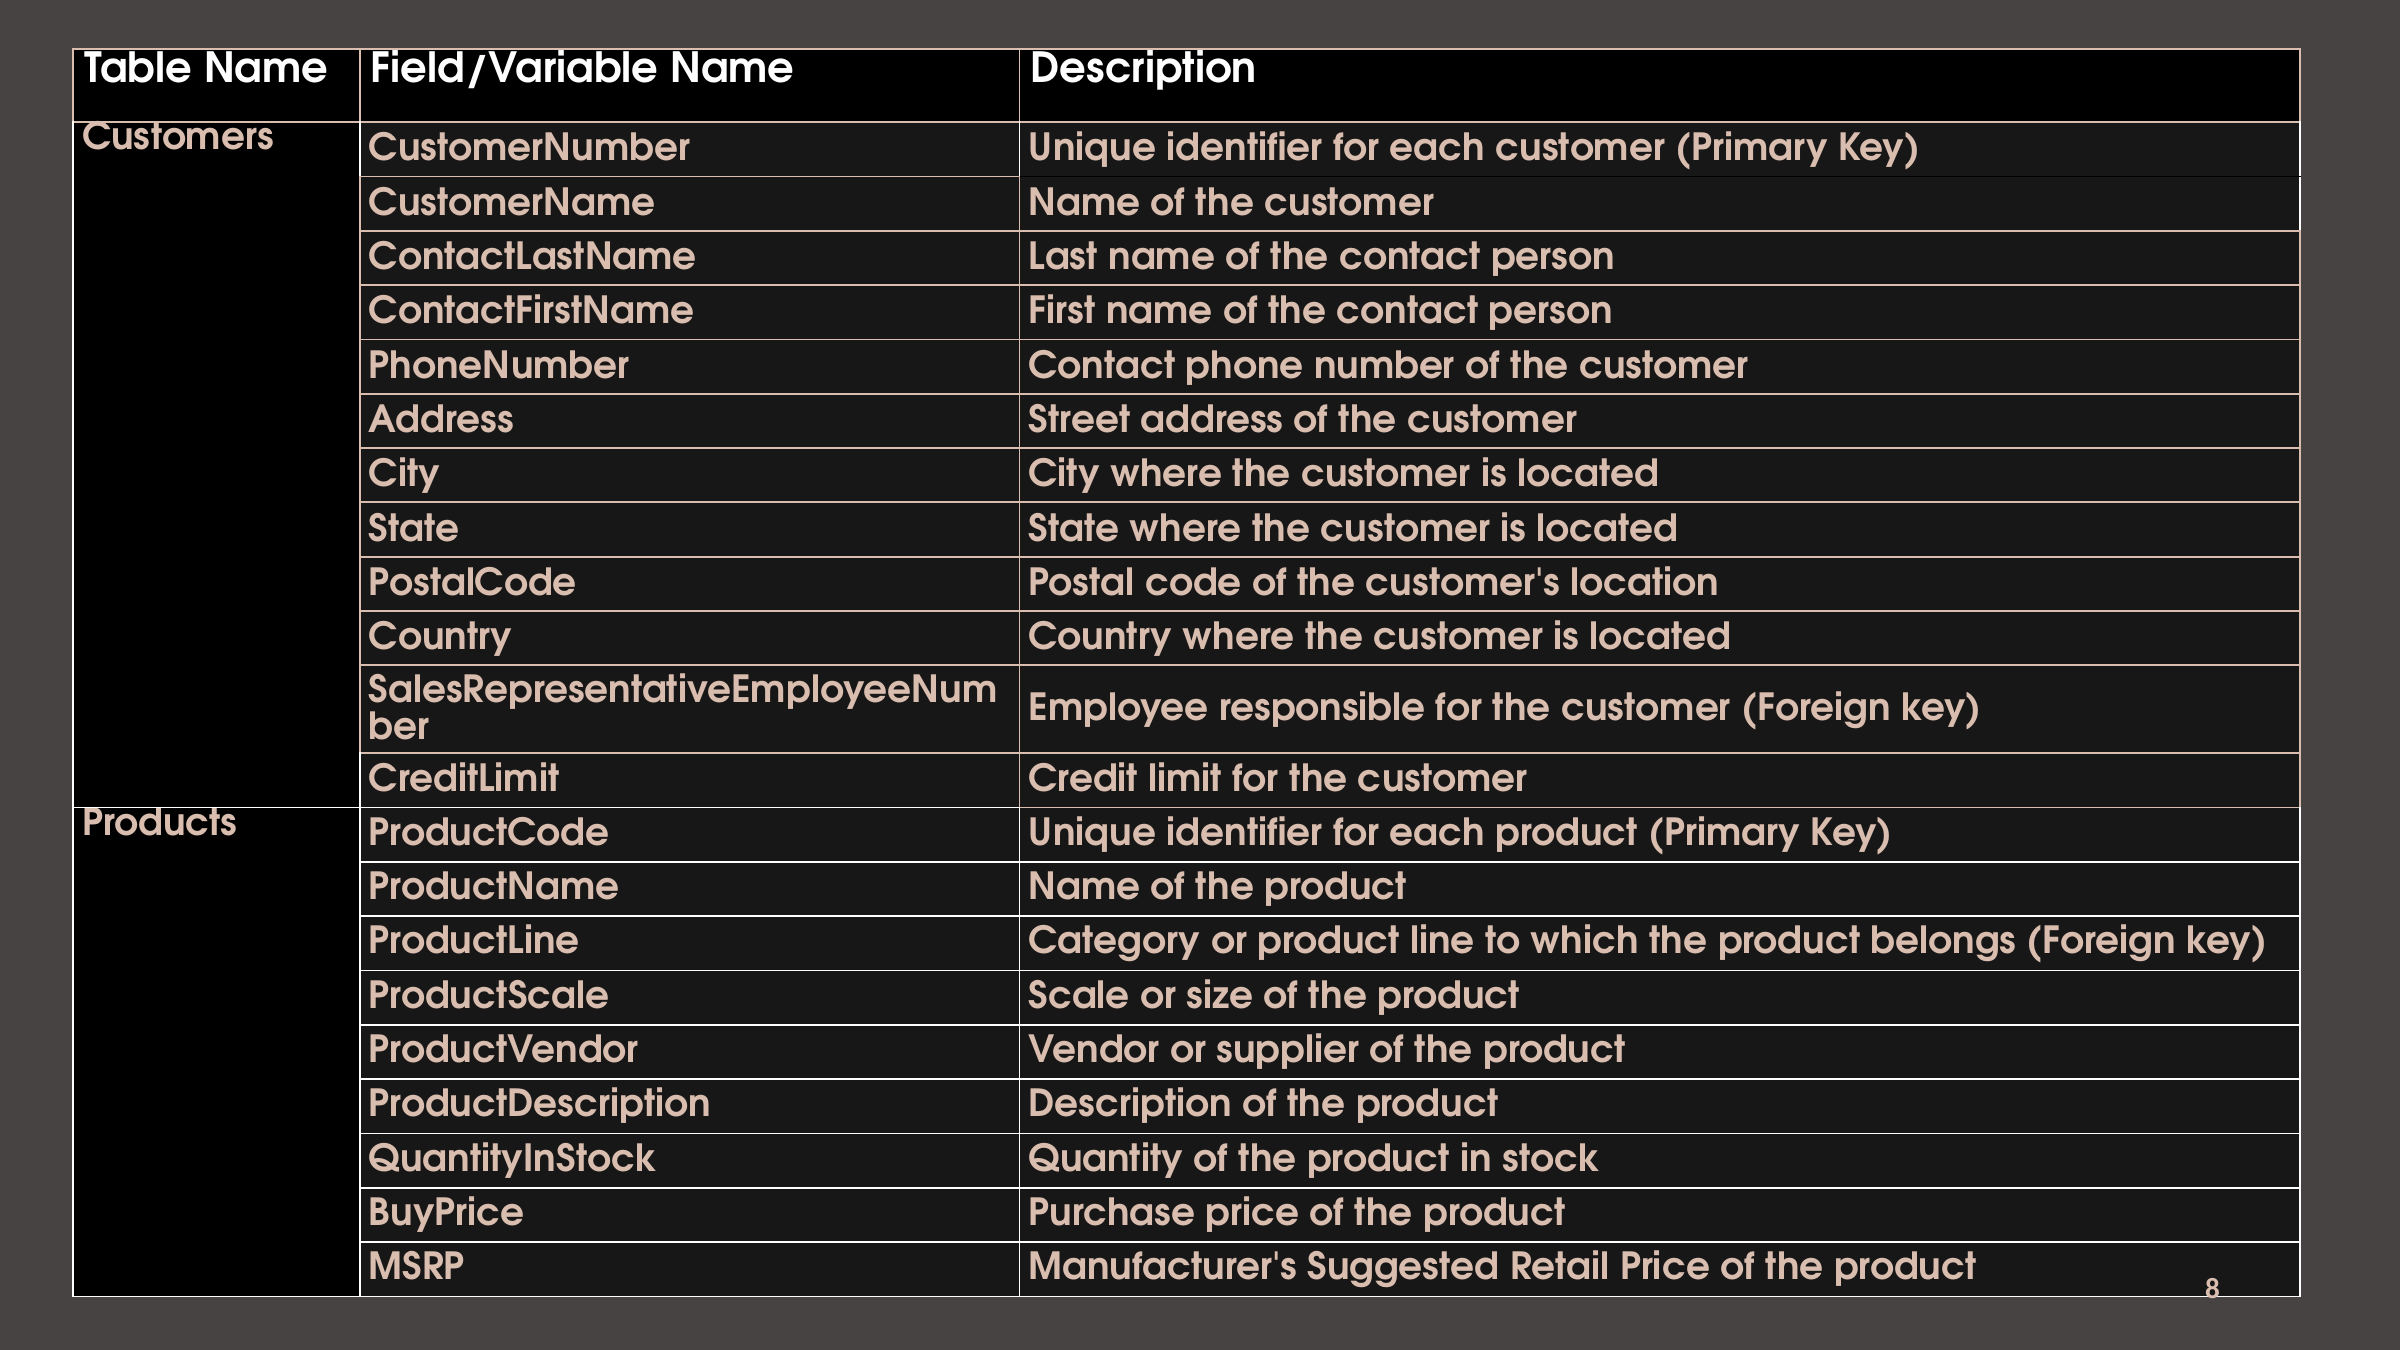

| Table Name | Field/Variable Name | Description |
| --- | --- | --- |
| Customers | CustomerNumber | Unique identifier for each customer (Primary Key) |
|  | CustomerName | Name of the customer |
|  | ContactLastName | Last name of the contact person |
|  | ContactFirstName | First name of the contact person |
|  | PhoneNumber | Contact phone number of the customer |
|  | Address | Street address of the customer |
|  | City | City where the customer is located |
|  | State | State where the customer is located |
|  | PostalCode | Postal code of the customer's location |
|  | Country | Country where the customer is located |
|  | SalesRepresentativeEmployeeNumber | Employee responsible for the customer (Foreign key) |
|  | CreditLimit | Credit limit for the customer |
| Products | ProductCode | Unique identifier for each product (Primary Key) |
|  | ProductName | Name of the product |
|  | ProductLine | Category or product line to which the product belongs (Foreign key) |
|  | ProductScale | Scale or size of the product |
|  | ProductVendor | Vendor or supplier of the product |
|  | ProductDescription | Description of the product |
|  | QuantityInStock | Quantity of the product in stock |
|  | BuyPrice | Purchase price of the product |
|  | MSRP | Manufacturer's Suggested Retail Price of the product |
8